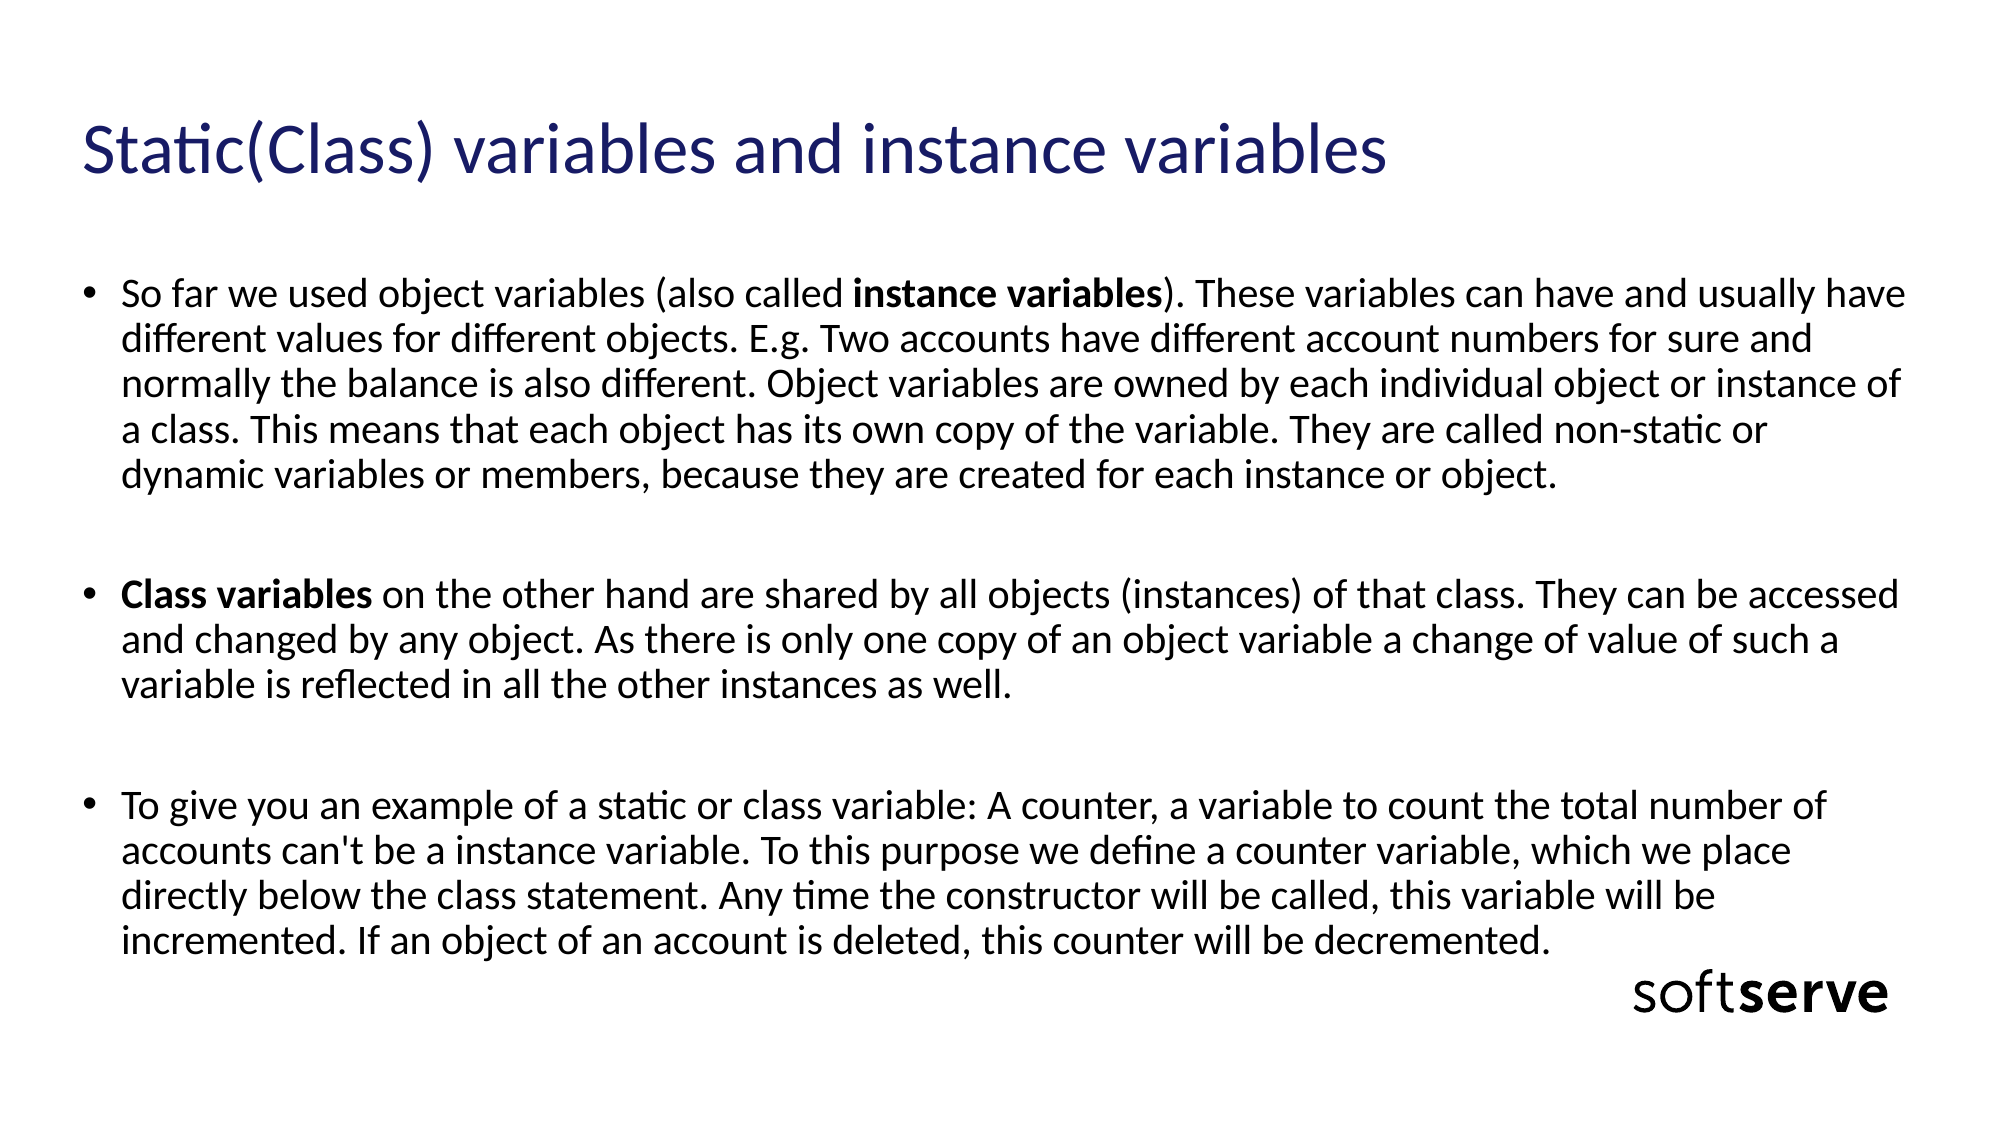

# Static(Class) variables and instance variables
So far we used object variables (also called instance variables). These variables can have and usually have different values for different objects. E.g. Two accounts have different account numbers for sure and normally the balance is also different. Object variables are owned by each individual object or instance of a class. This means that each object has its own copy of the variable. They are called non-static or dynamic variables or members, because they are created for each instance or object.

Class variables on the other hand are shared by all objects (instances) of that class. They can be accessed and changed by any object. As there is only one copy of an object variable a change of value of such a variable is reflected in all the other instances as well.

To give you an example of a static or class variable: A counter, a variable to count the total number of accounts can't be a instance variable. To this purpose we define a counter variable, which we place directly below the class statement. Any time the constructor will be called, this variable will be incremented. If an object of an account is deleted, this counter will be decremented.